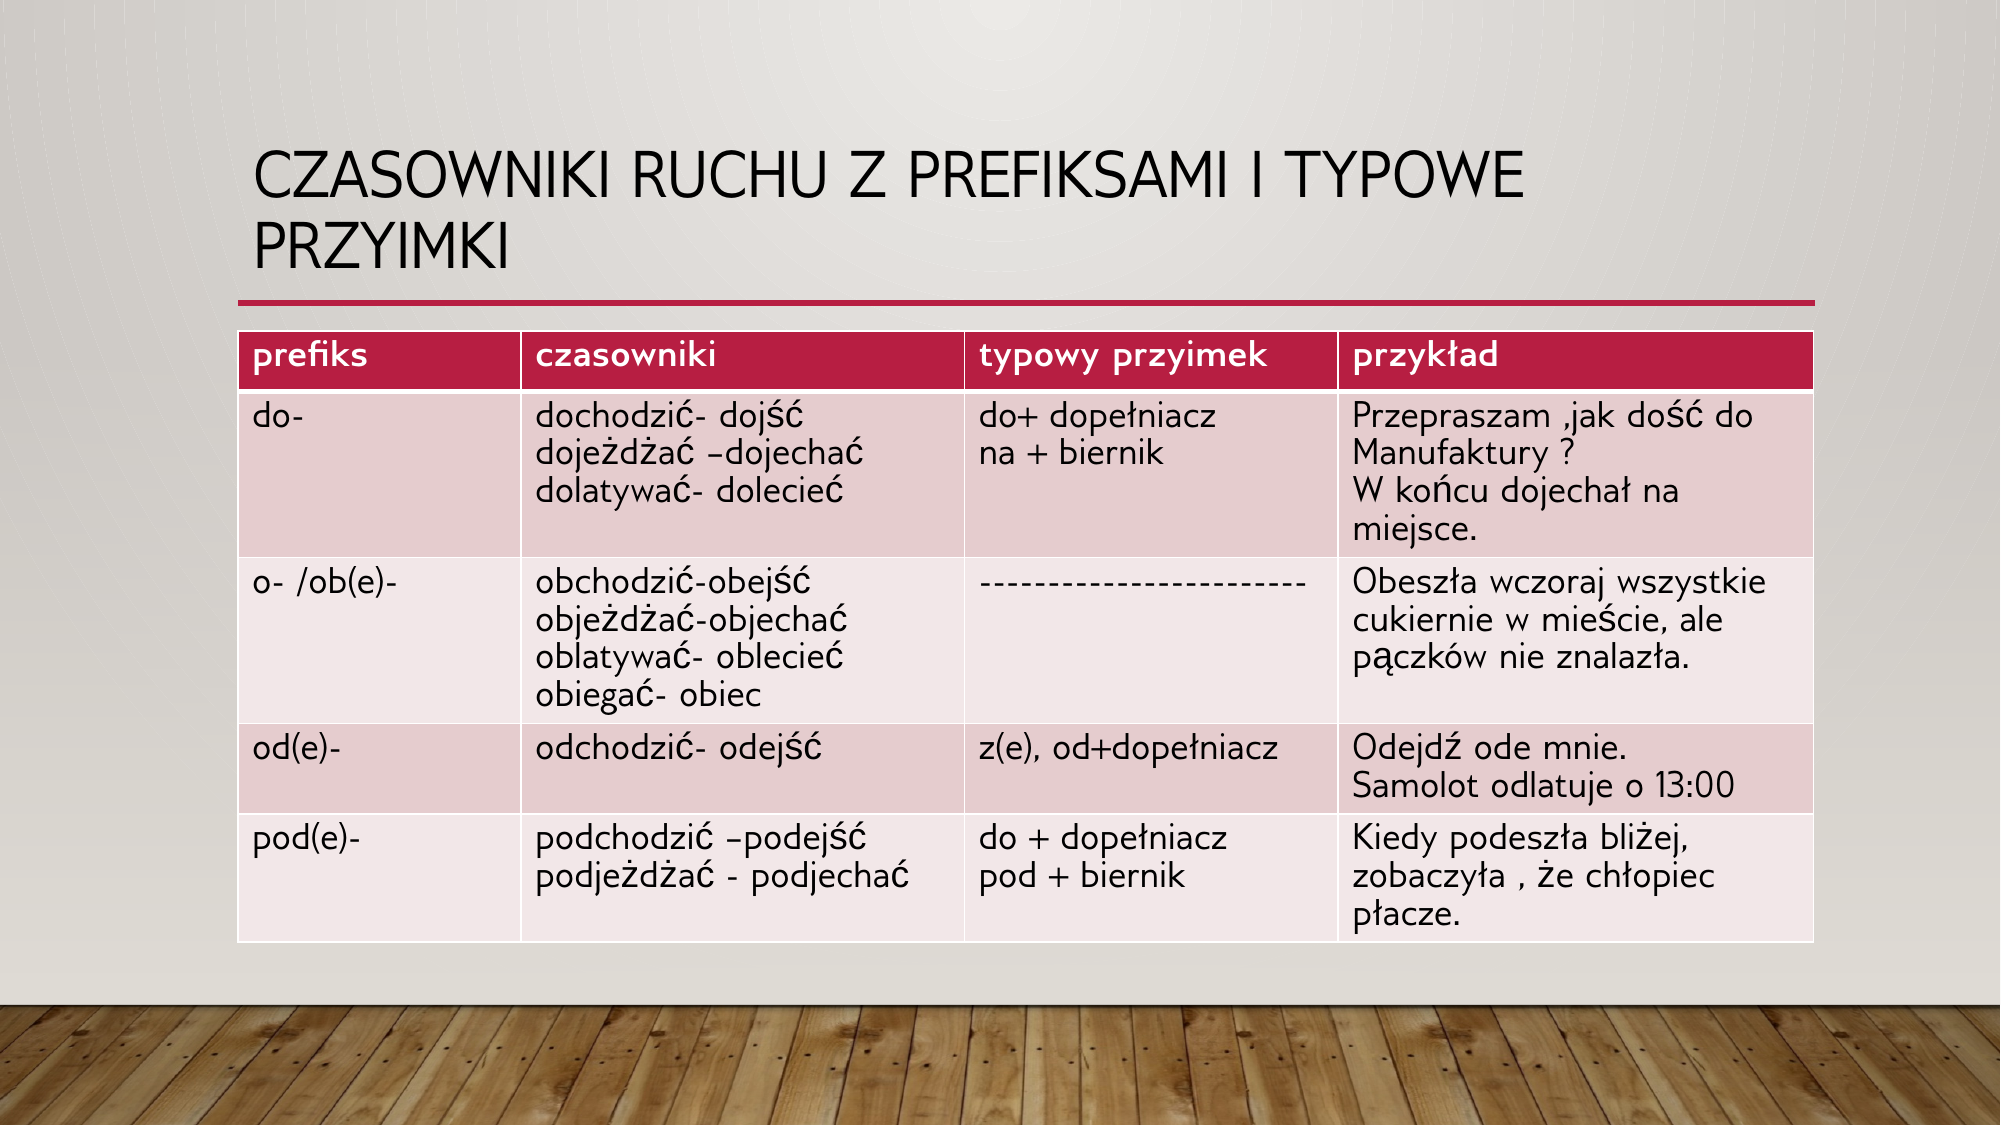

# Czasowniki ruchu z prefiksami i typowe przyimki
| prefiks | czasowniki | typowy przyimek | przykład |
| --- | --- | --- | --- |
| do- | dochodzić- dojść dojeżdżać –dojechać dolatywać- dolecieć | do+ dopełniacz na + biernik | Przepraszam ,jak dość do Manufaktury ? W końcu dojechał na miejsce. |
| o- /ob(e)- | obchodzić-obejść objeżdżać-objechać oblatywać- oblecieć obiegać- obiec | ------------------------ | Obeszła wczoraj wszystkie cukiernie w mieście, ale pączków nie znalazła. |
| od(e)- | odchodzić- odejść | z(e), od+dopełniacz | Odejdź ode mnie. Samolot odlatuje o 13:00 |
| pod(e)- | podchodzić –podejść podjeżdżać - podjechać | do + dopełniacz pod + biernik | Kiedy podeszła bliżej, zobaczyła , że chłopiec płacze. |